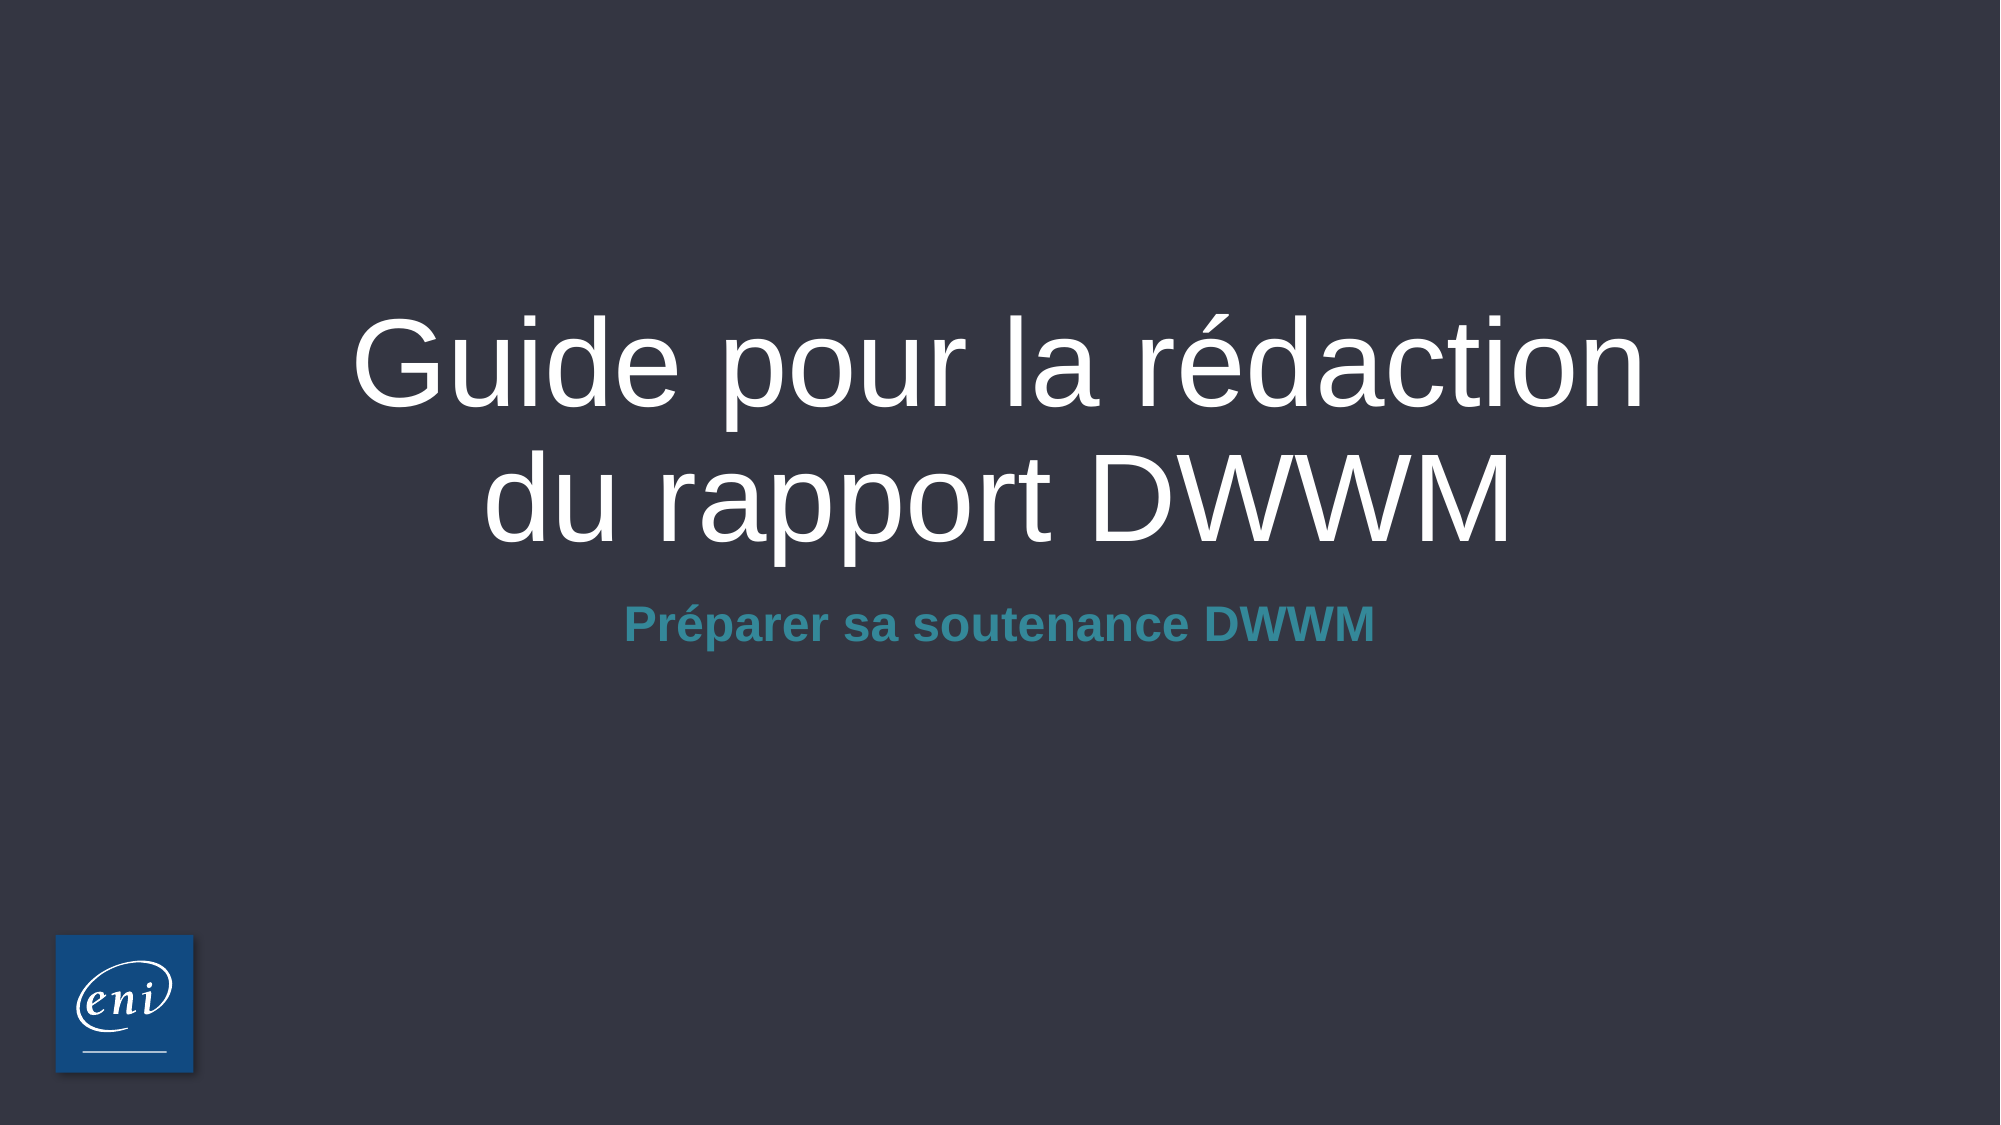

# Guide pour la rédaction du rapport DWWM
Préparer sa soutenance DWWM